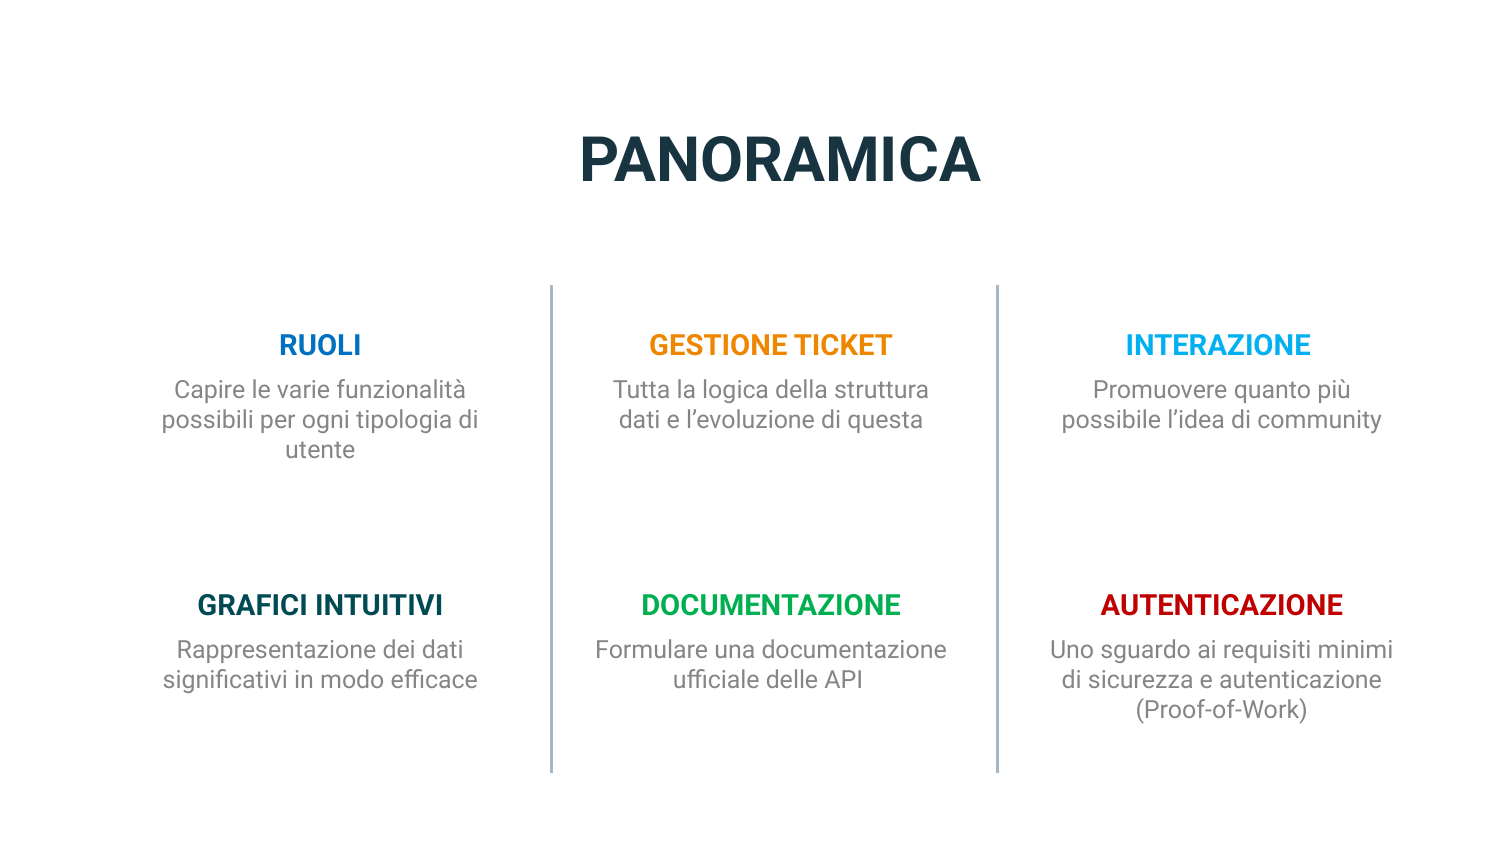

PANORAMICA
# RUOLI
GESTIONE TICKET
INTERAZIONE
Capire le varie funzionalità possibili per ogni tipologia di utente
Tutta la logica della struttura dati e l’evoluzione di questa
Promuovere quanto più possibile l’idea di community
GRAFICI INTUITIVI
DOCUMENTAZIONE
AUTENTICAZIONE
Rappresentazione dei dati significativi in modo efficace
Formulare una documentazione ufficiale delle API
Uno sguardo ai requisiti minimi di sicurezza e autenticazione
(Proof-of-Work)